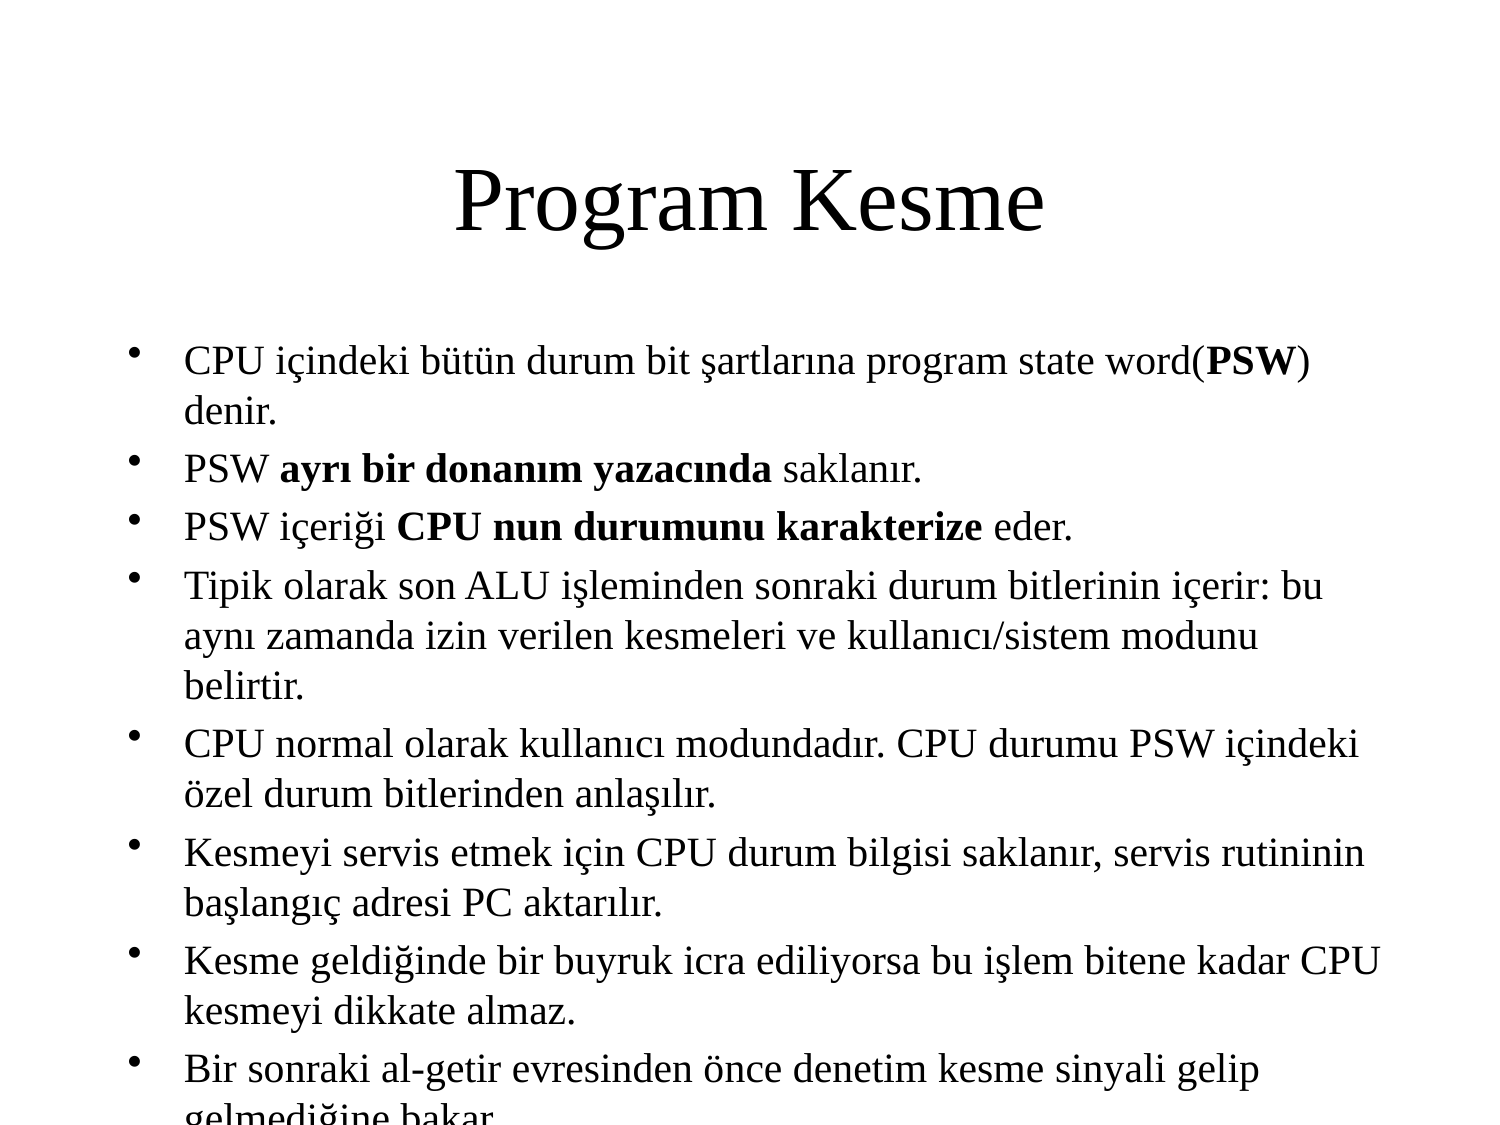

# Program Kesme
CPU içindeki bütün durum bit şartlarına program state word(PSW) denir.
PSW ayrı bir donanım yazacında saklanır.
PSW içeriği CPU nun durumunu karakterize eder.
Tipik olarak son ALU işleminden sonraki durum bitlerinin içerir: bu aynı zamanda izin verilen kesmeleri ve kullanıcı/sistem modunu belirtir.
CPU normal olarak kullanıcı modundadır. CPU durumu PSW içindeki özel durum bitlerinden anlaşılır.
Kesmeyi servis etmek için CPU durum bilgisi saklanır, servis rutininin başlangıç adresi PC aktarılır.
Kesme geldiğinde bir buyruk icra ediliyorsa bu işlem bitene kadar CPU kesmeyi dikkate almaz.
Bir sonraki al-getir evresinden önce denetim kesme sinyali gelip gelmediğine bakar.